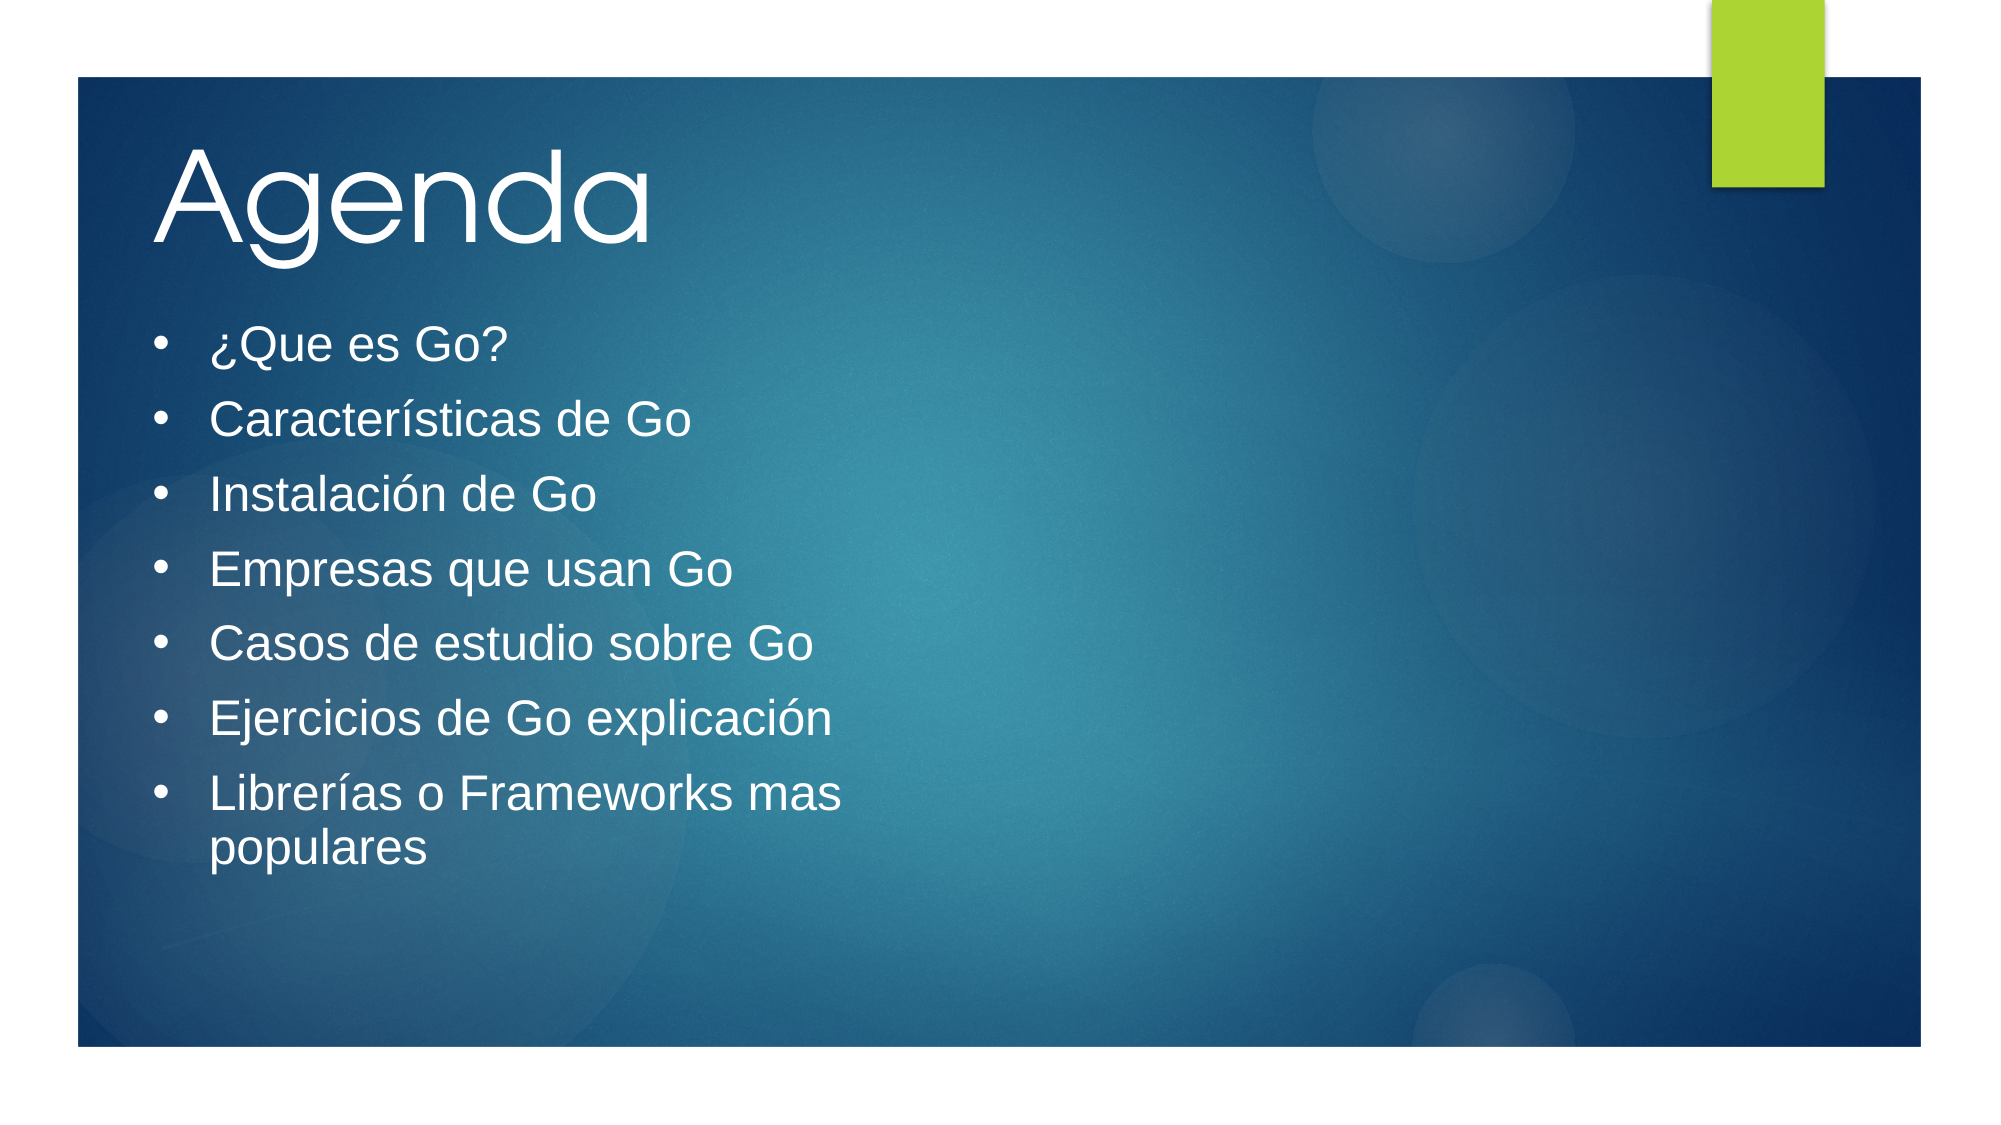

Agenda
¿Que es Go?
Características de Go
Instalación de Go
Empresas que usan Go
Casos de estudio sobre Go
Ejercicios de Go explicación
Librerías o Frameworks mas populares